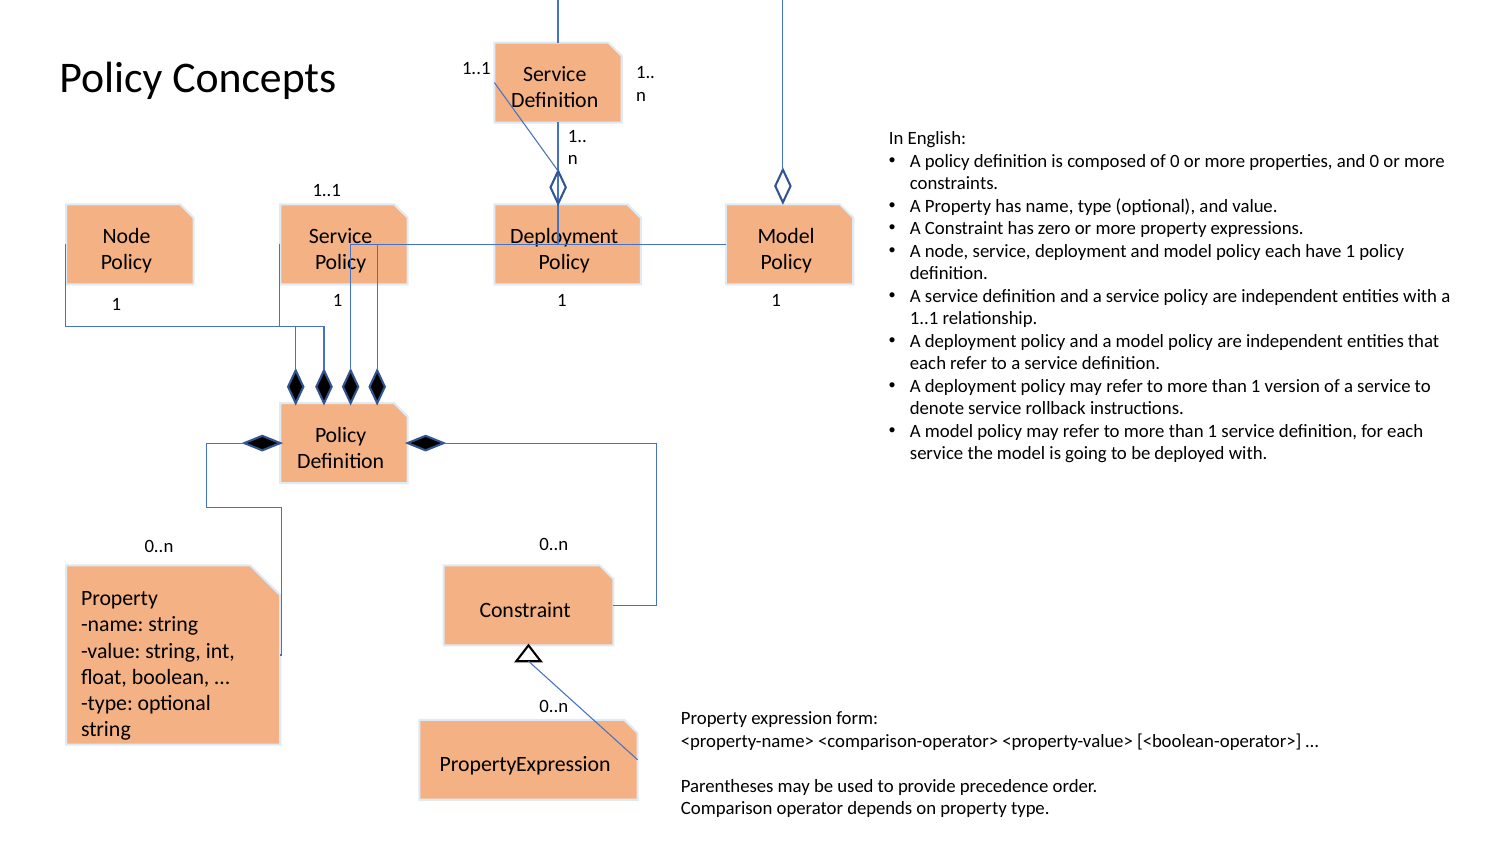

Policy Concepts
Service Definition
1..1
1..n
1..n
In English:
A policy definition is composed of 0 or more properties, and 0 or more constraints.
A Property has name, type (optional), and value.
A Constraint has zero or more property expressions.
A node, service, deployment and model policy each have 1 policy definition.
A service definition and a service policy are independent entities with a 1..1 relationship.
A deployment policy and a model policy are independent entities that each refer to a service definition.
A deployment policy may refer to more than 1 version of a service to denote service rollback instructions.
A model policy may refer to more than 1 service definition, for each service the model is going to be deployed with.

1..1

Node Policy
Service Policy
Deployment Policy
Model Policy
1
1
1
1

Policy Definition

0..n
0..n
Property
-name: string
-value: string, int, float, boolean, …
-type: optional string
Constraint

0..n
Property expression form:
<property-name> <comparison-operator> <property-value> [<boolean-operator>] …

Parentheses may be used to provide precedence order.
Comparison operator depends on property type.
PropertyExpression